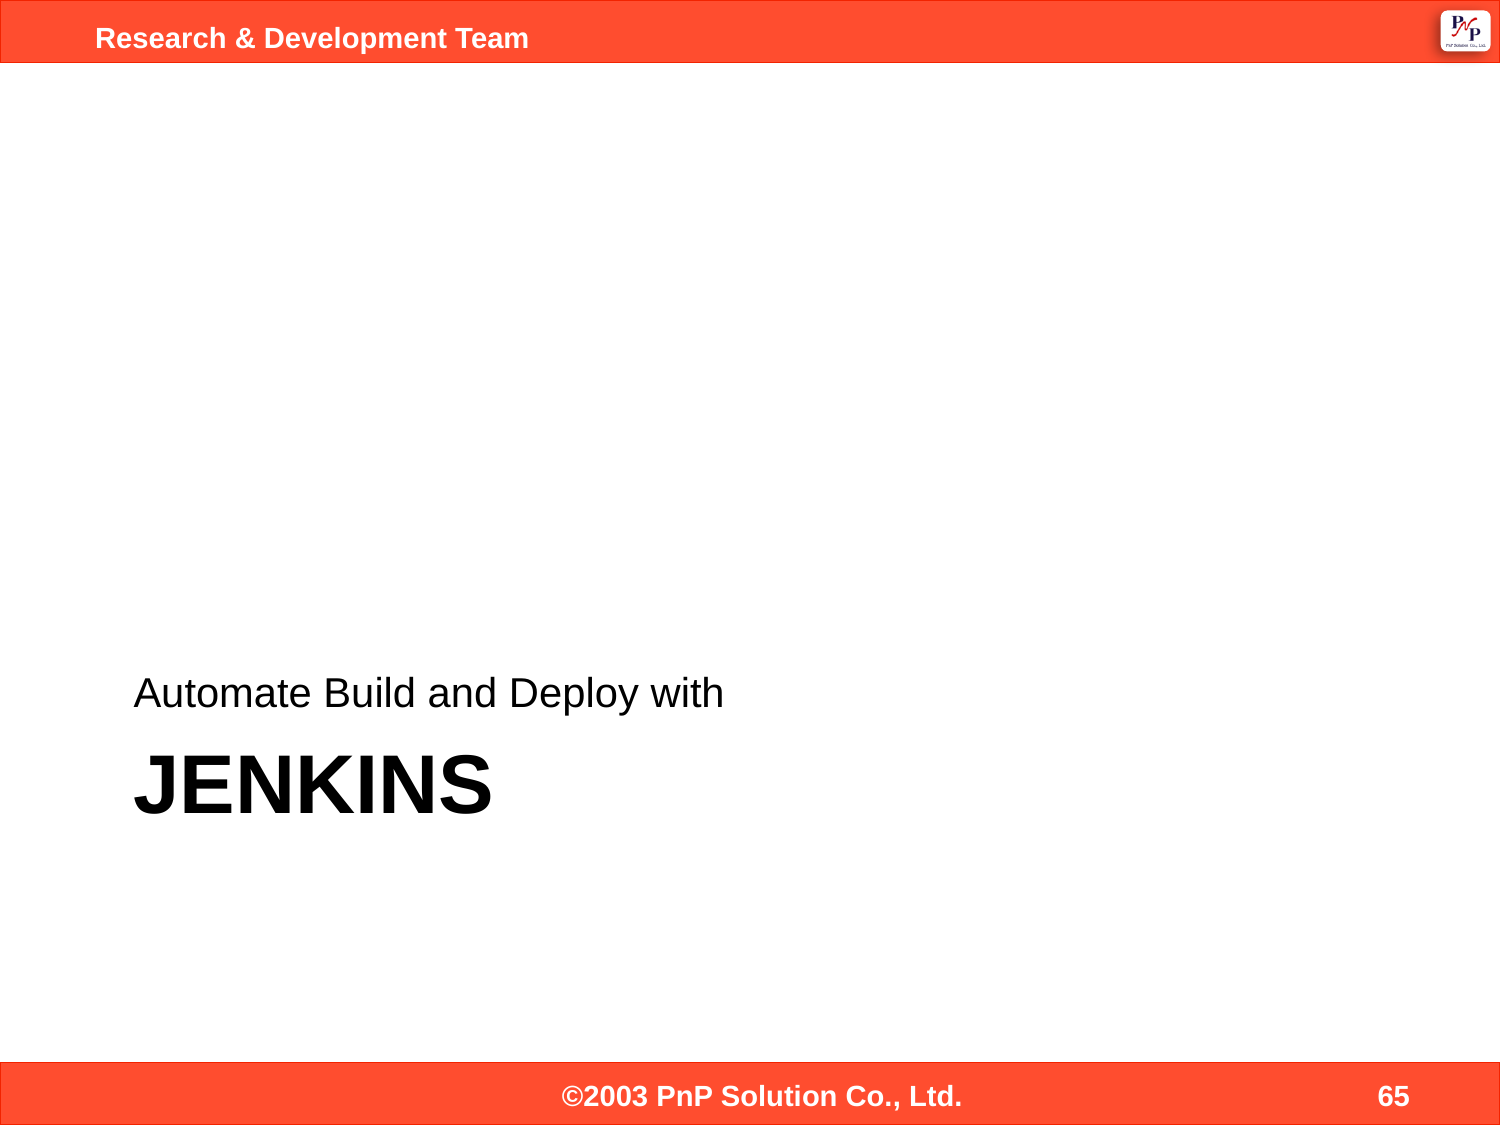

Automate Build and Deploy with
# Jenkins

©2003 PnP Solution Co., Ltd.
65